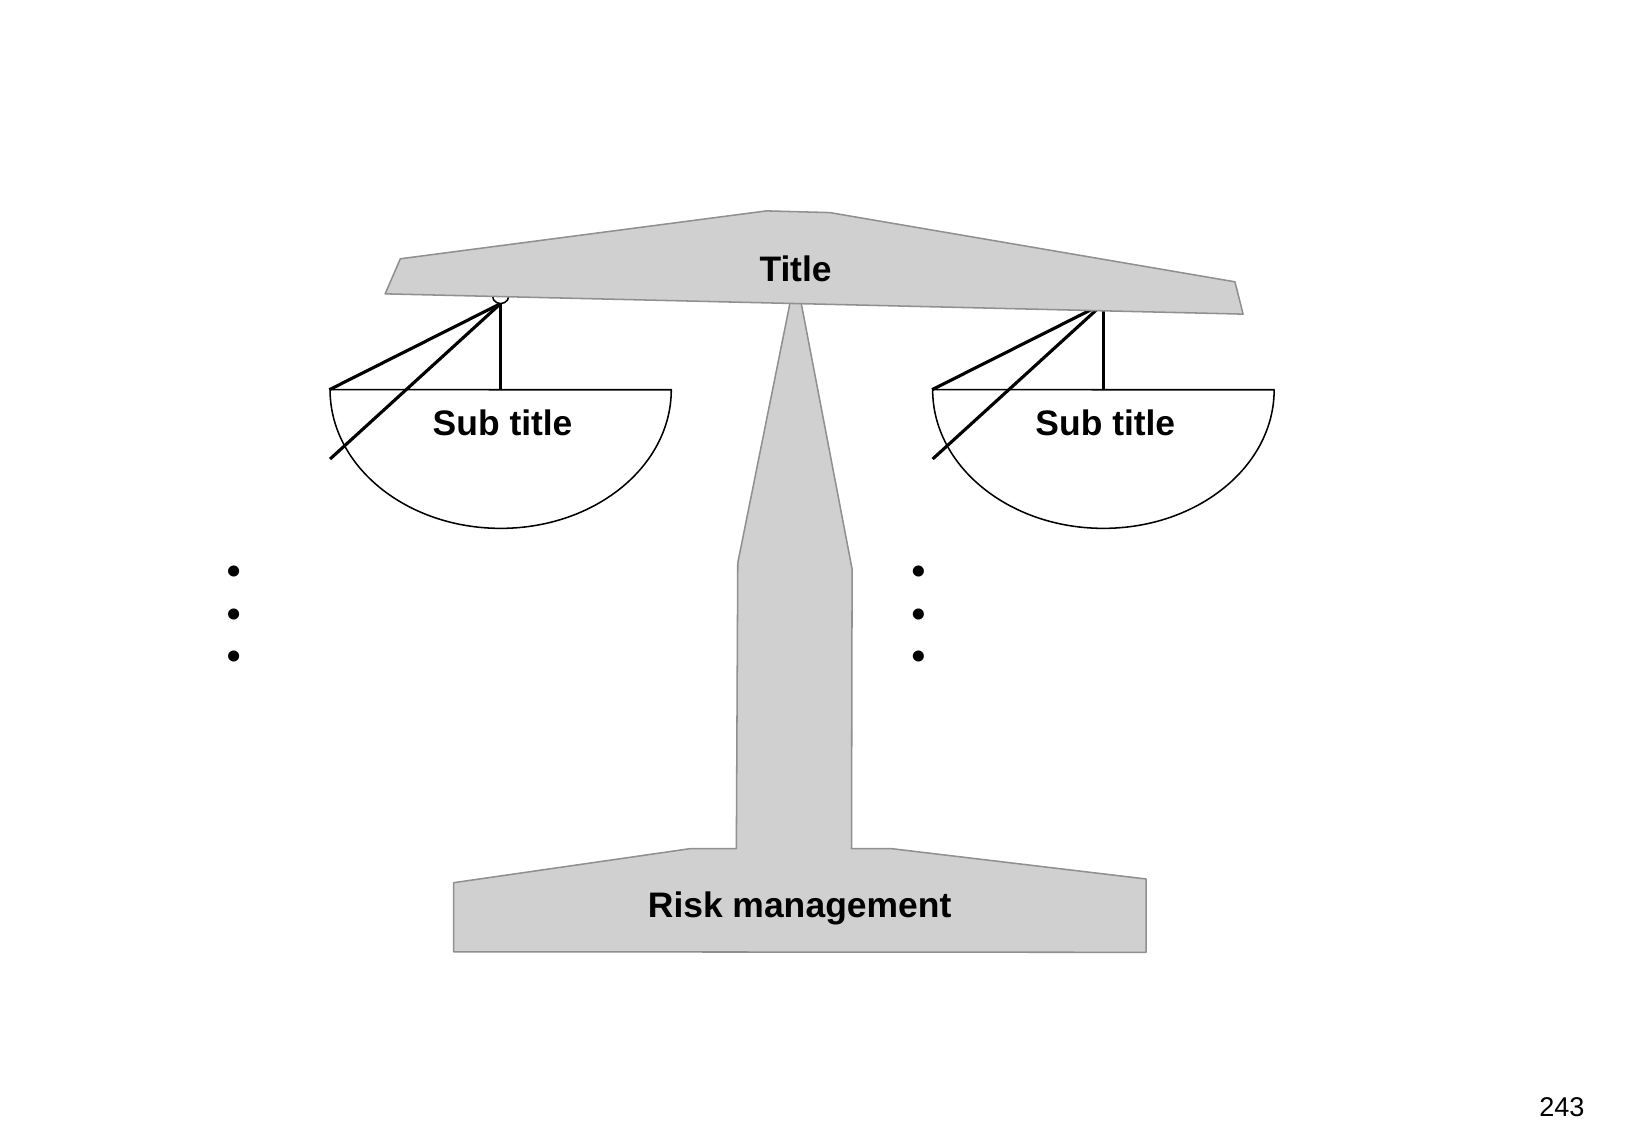

#

Title

Sub title

Sub title

Risk management
243